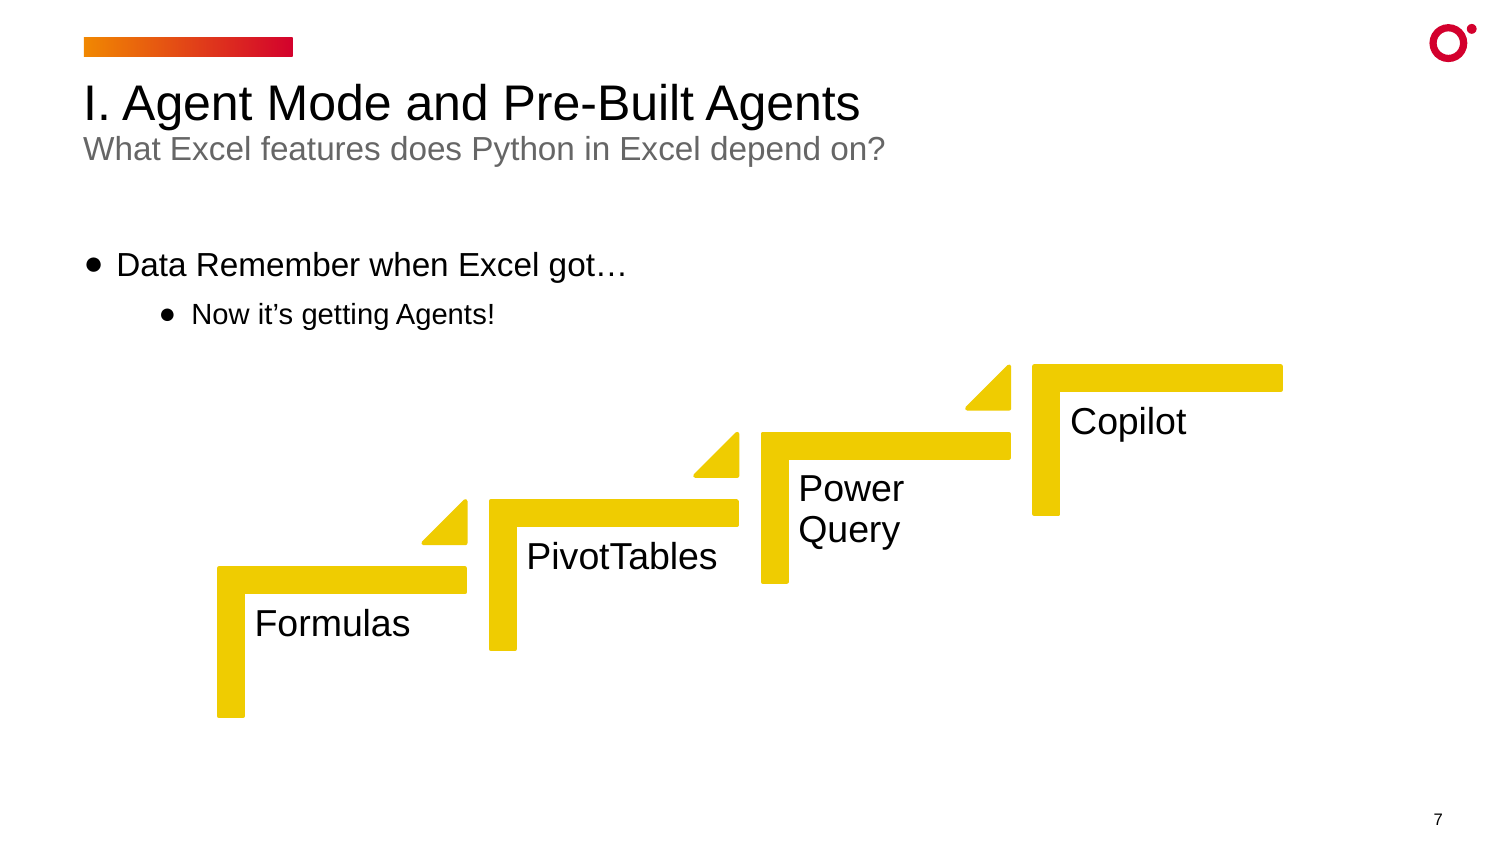

# I. Agent Mode and Pre-Built Agents
What Excel features does Python in Excel depend on?
Formulas
PivotTables
Power Query
Copilot
Data Remember when Excel got…
Now it’s getting Agents!
7